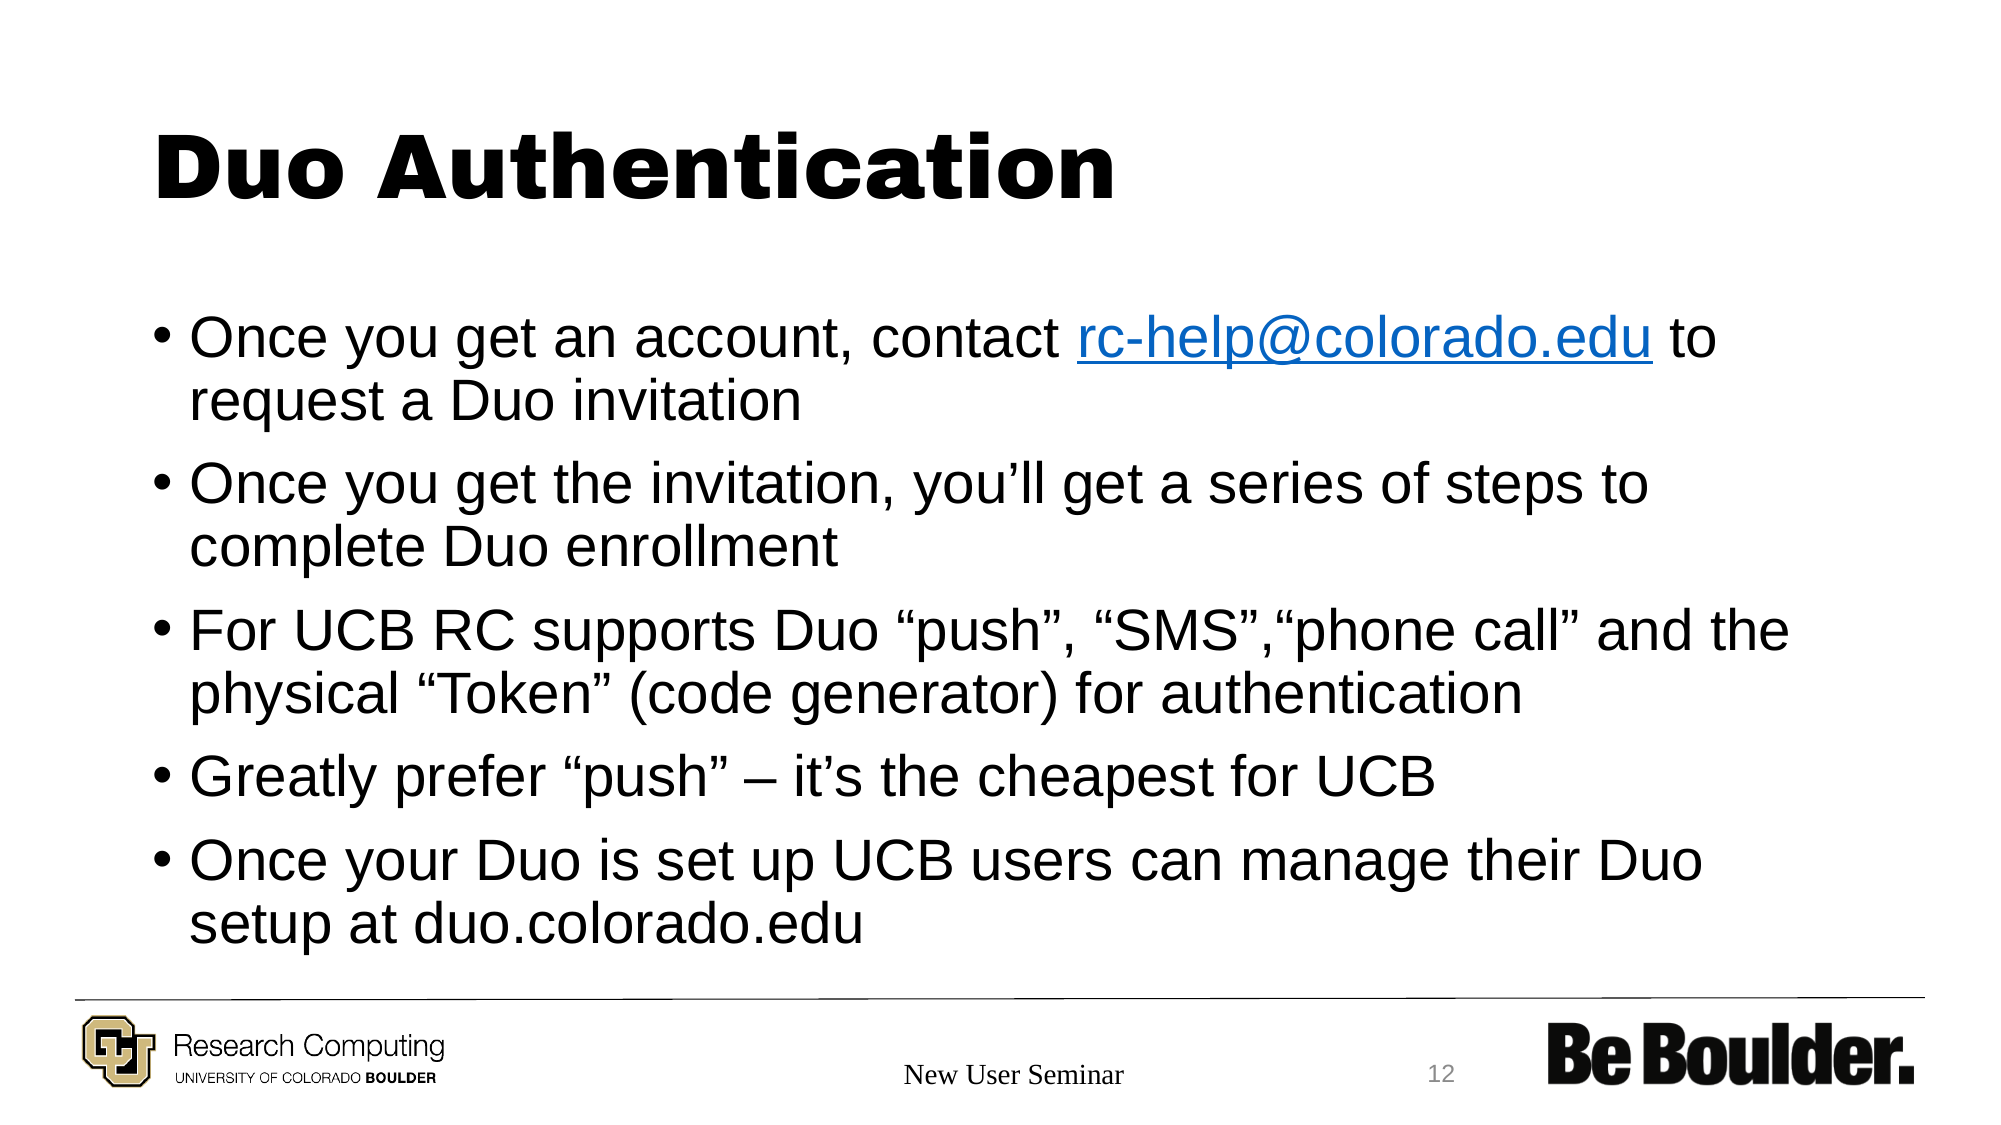

# Duo Authentication
Once you get an account, contact rc-help@colorado.edu to request a Duo invitation
Once you get the invitation, you’ll get a series of steps to complete Duo enrollment
For UCB RC supports Duo “push”, “SMS”,“phone call” and the physical “Token” (code generator) for authentication
Greatly prefer “push” – it’s the cheapest for UCB
Once your Duo is set up UCB users can manage their Duo setup at duo.colorado.edu

New User Seminar
12